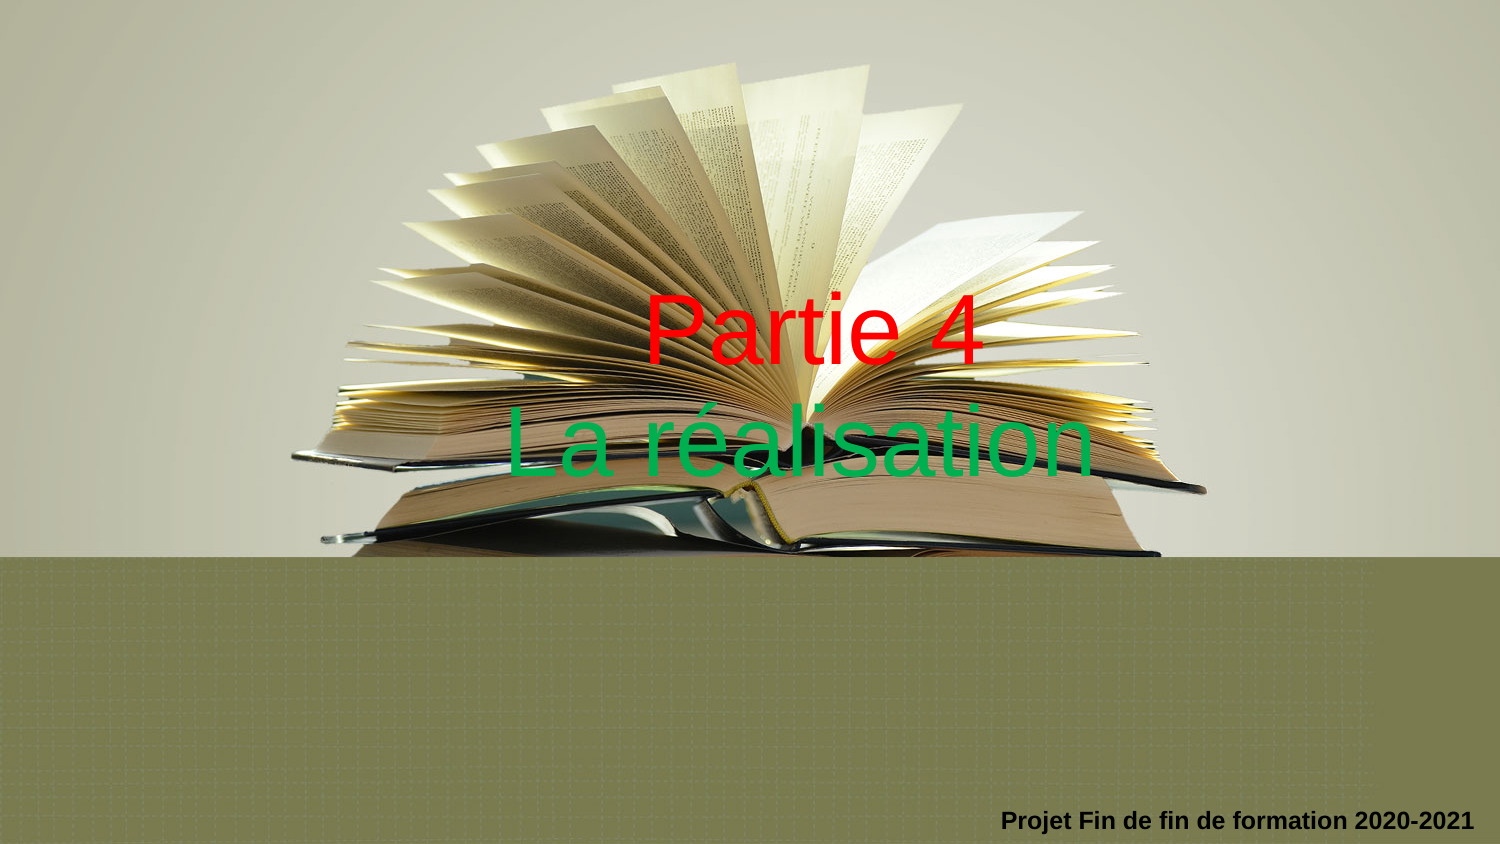

Partie 4
              La réalisation
Projet Fin de fin de formation 2020-2021